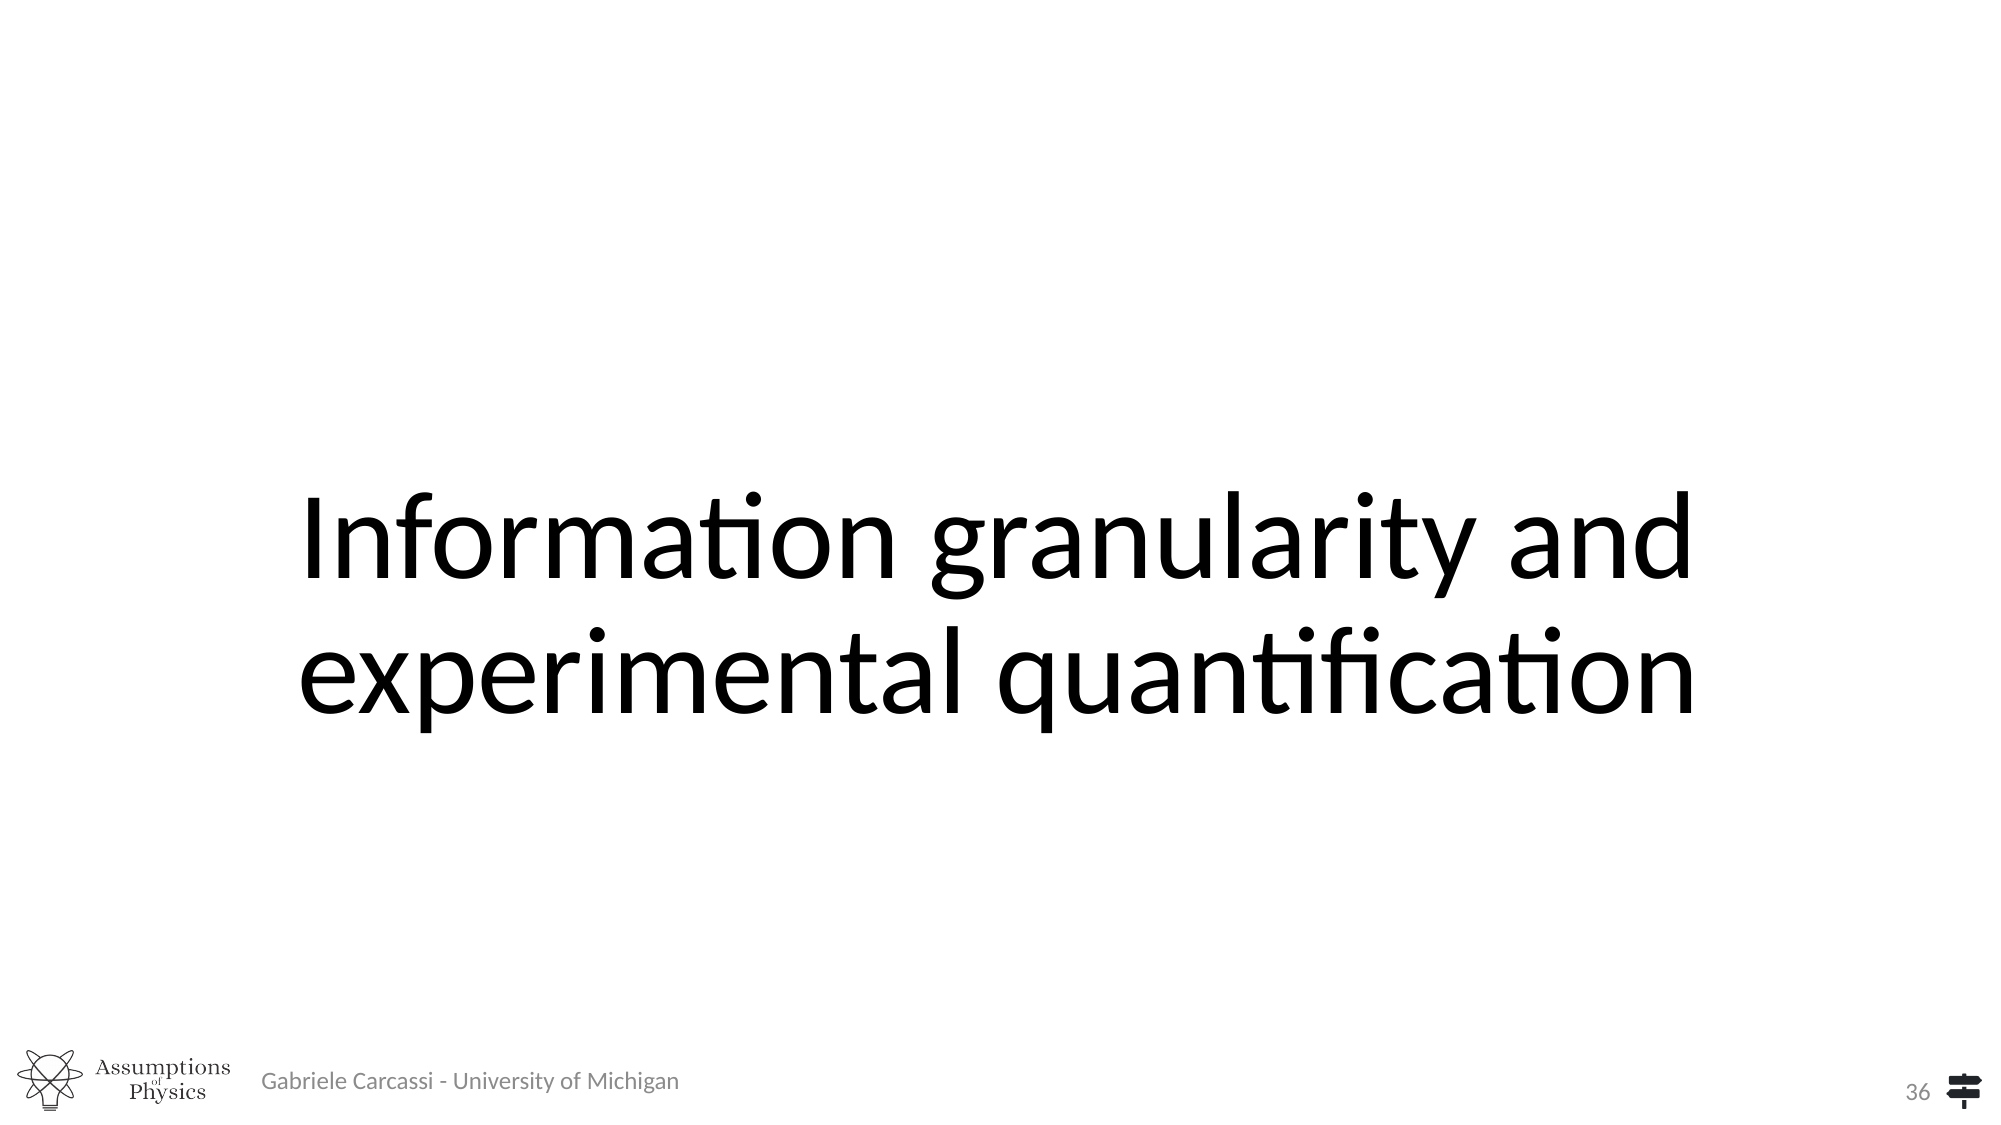

# Information granularity and experimental quantification

Gabriele Carcassi - University of Michigan
36